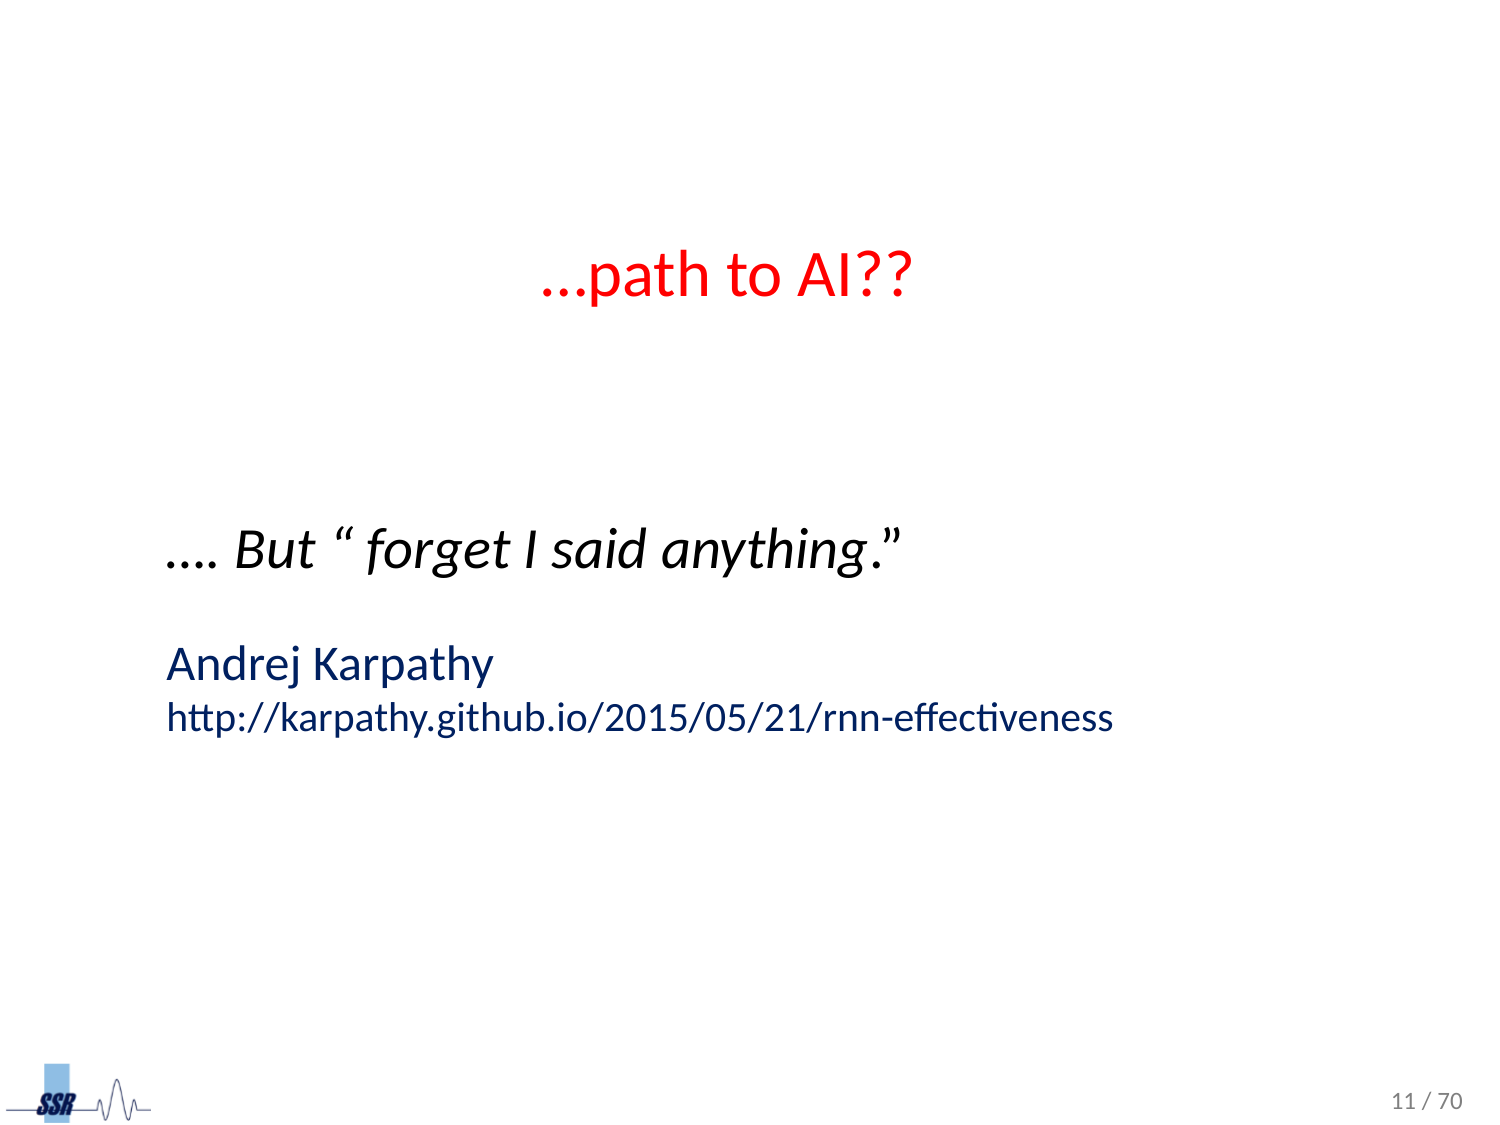

…path to AI??

…. But “ forget I said anything.”

Andrej Karpathy
http://karpathy.github.io/2015/05/21/rnn-effectiveness